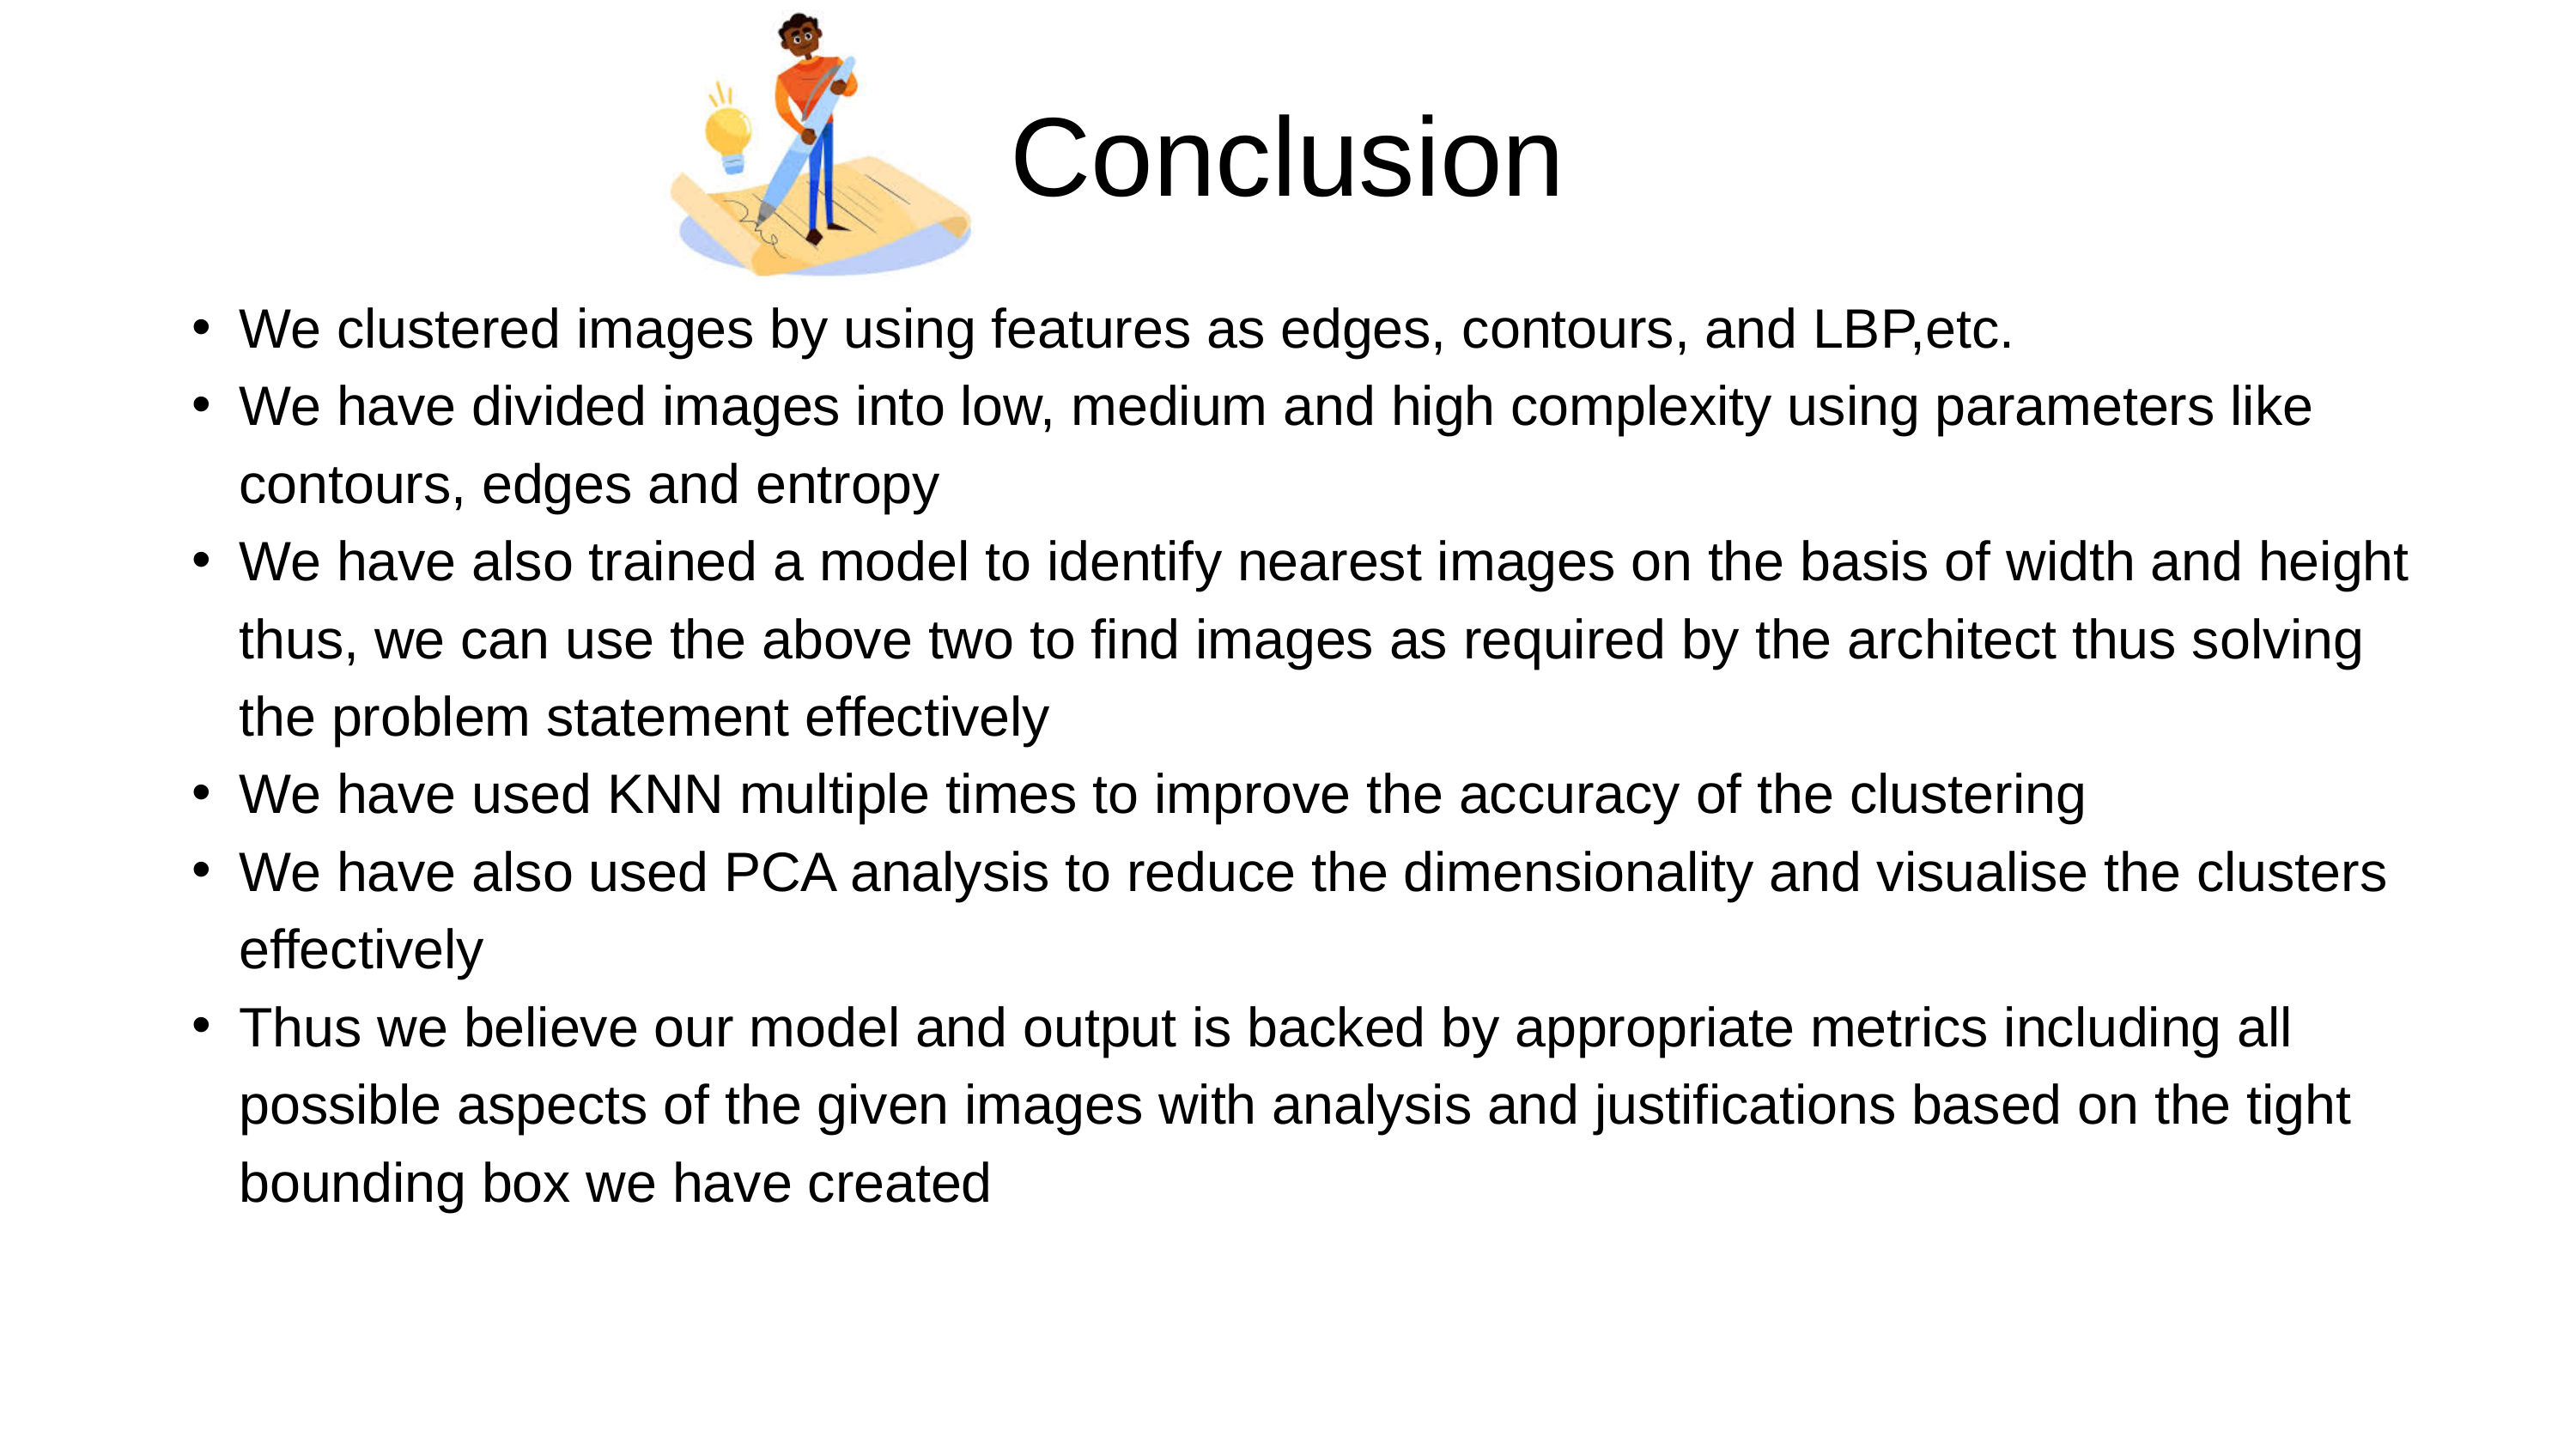

Conclusion
We clustered images by using features as edges, contours, and LBP,etc.
We have divided images into low, medium and high complexity using parameters like contours, edges and entropy
We have also trained a model to identify nearest images on the basis of width and height thus, we can use the above two to find images as required by the architect thus solving the problem statement effectively
We have used KNN multiple times to improve the accuracy of the clustering
We have also used PCA analysis to reduce the dimensionality and visualise the clusters effectively
Thus we believe our model and output is backed by appropriate metrics including all possible aspects of the given images with analysis and justifications based on the tight bounding box we have created